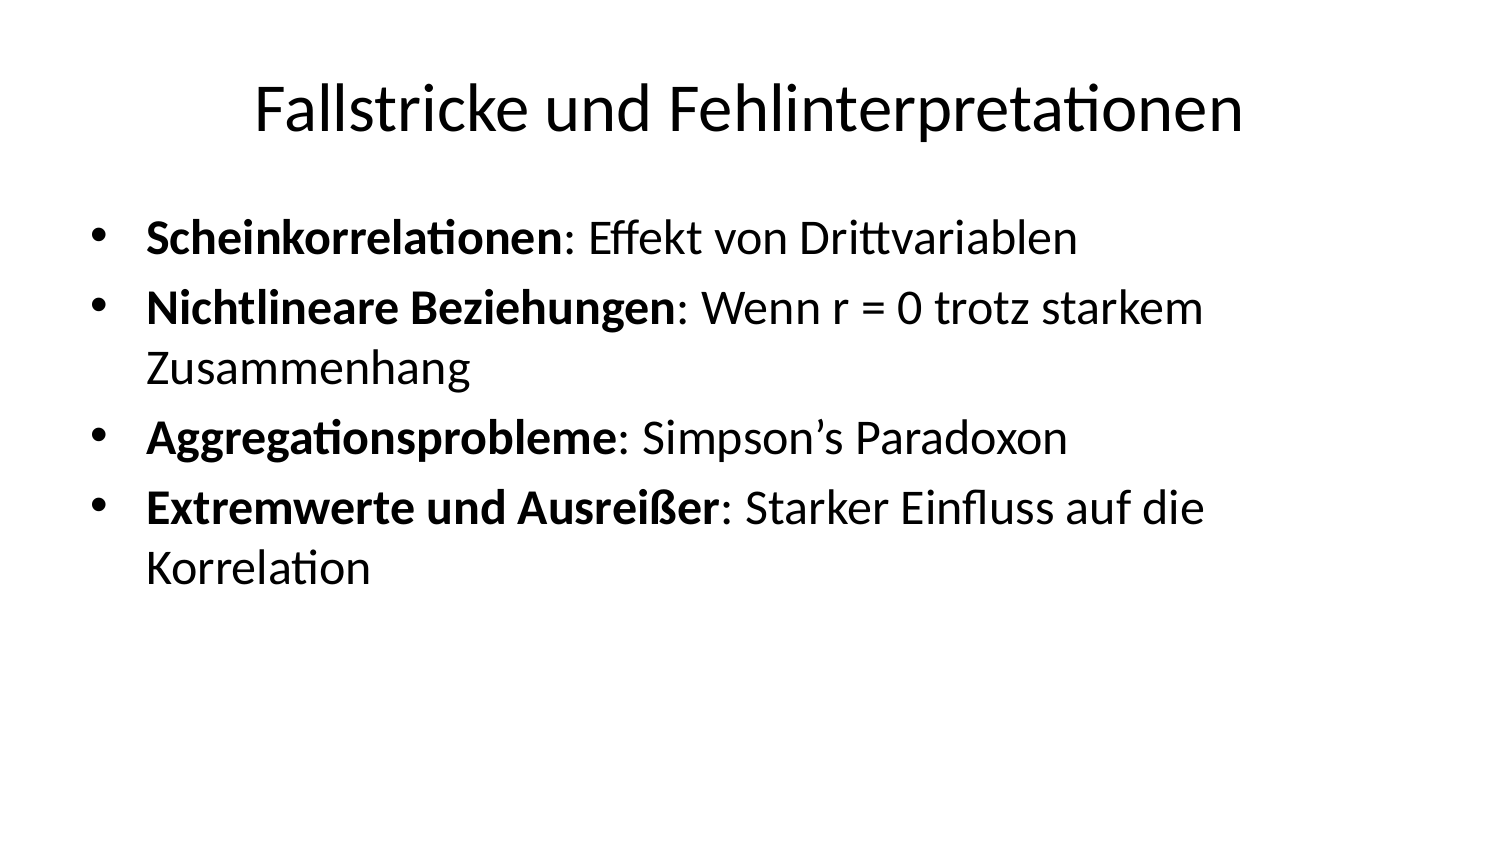

# Fallstricke und Fehlinterpretationen
Scheinkorrelationen: Effekt von Drittvariablen
Nichtlineare Beziehungen: Wenn r = 0 trotz starkem Zusammenhang
Aggregationsprobleme: Simpson’s Paradoxon
Extremwerte und Ausreißer: Starker Einfluss auf die Korrelation